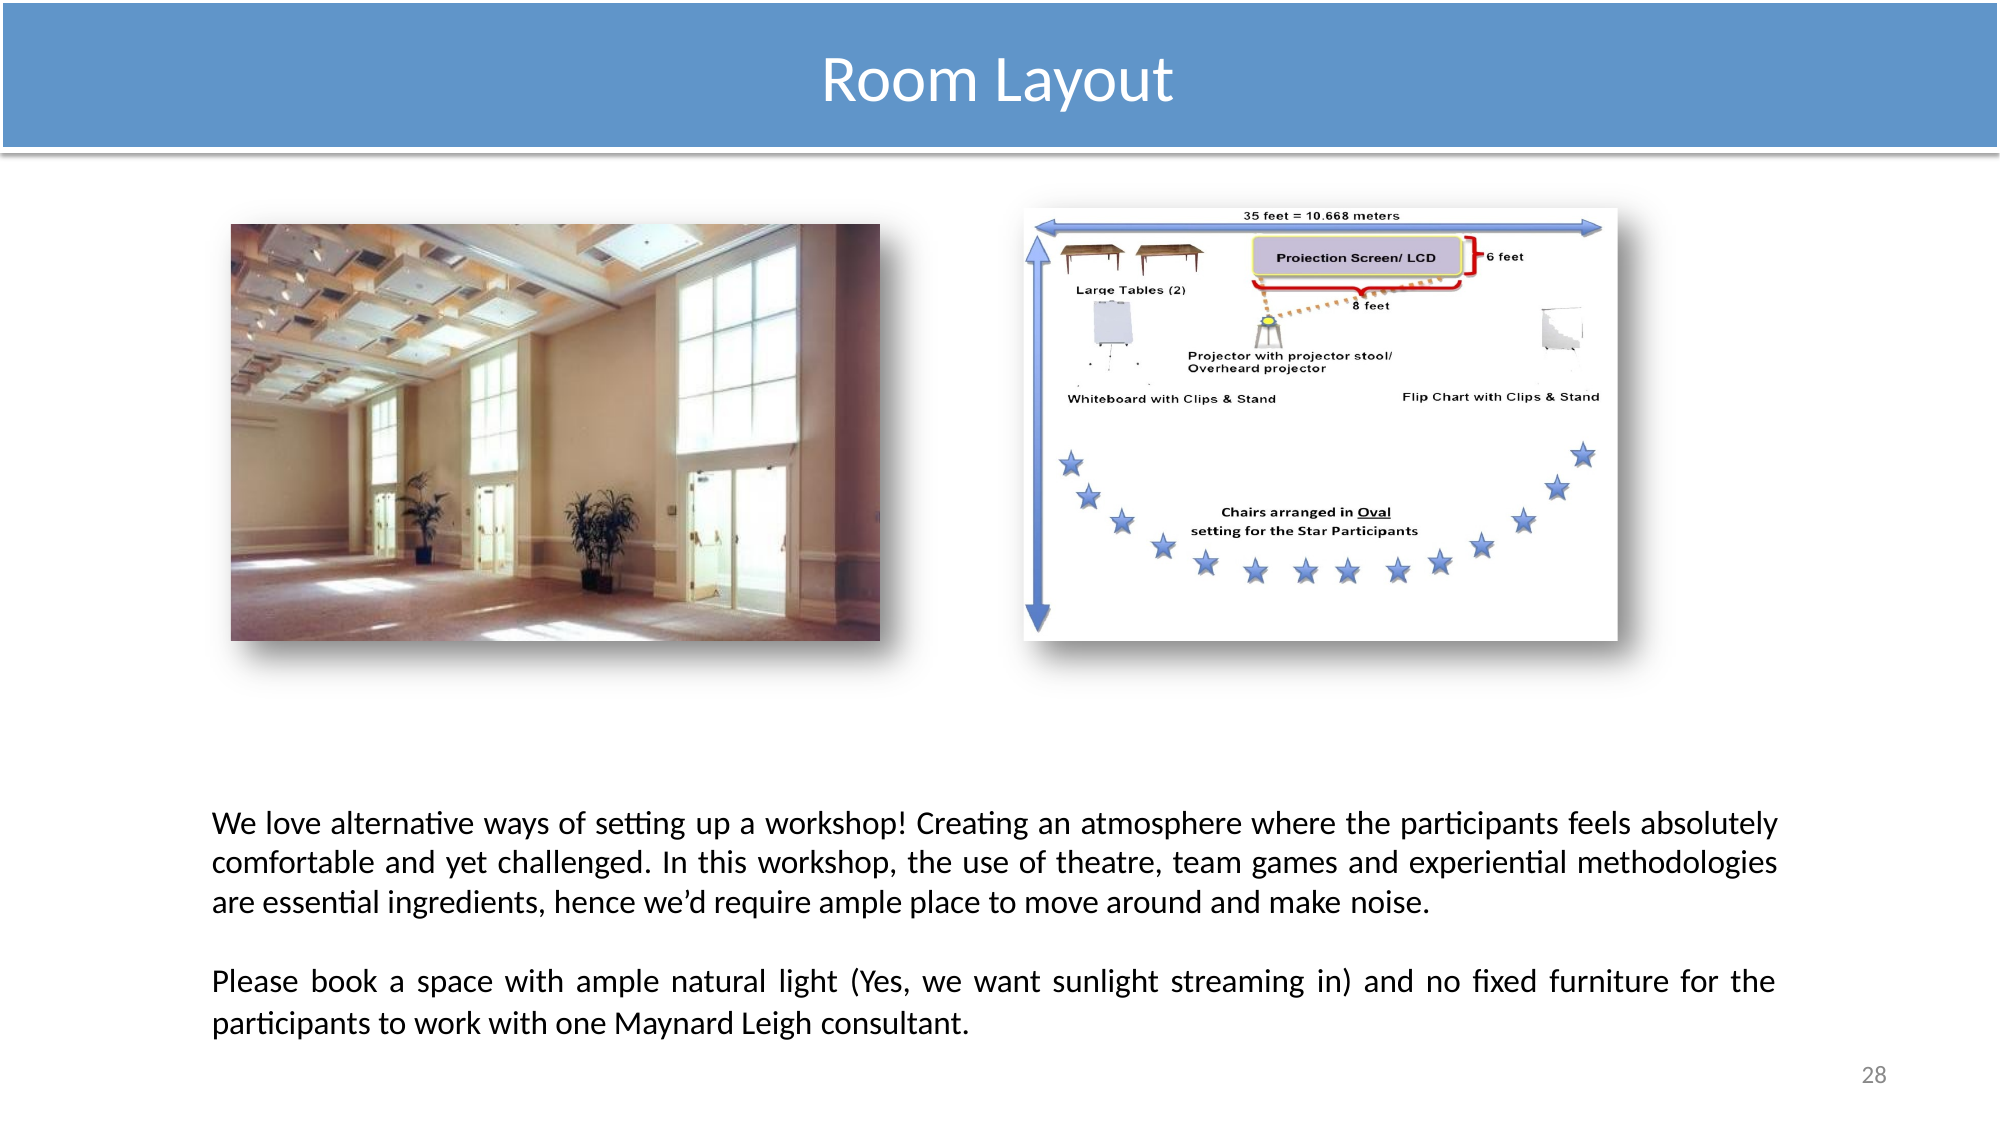

# Room Layout

We love alternative ways of setting up a workshop! Creating an atmosphere where the participants feels absolutely  comfortable and yet challenged. In this workshop, the use of theatre, team games and experiential methodologies  are essential ingredients, hence we’d require ample place to move around and make noise.

Please book a space with ample natural light (Yes, we want sunlight streaming in) and no fixed furniture for the  participants to work with one Maynard Leigh consultant.
28